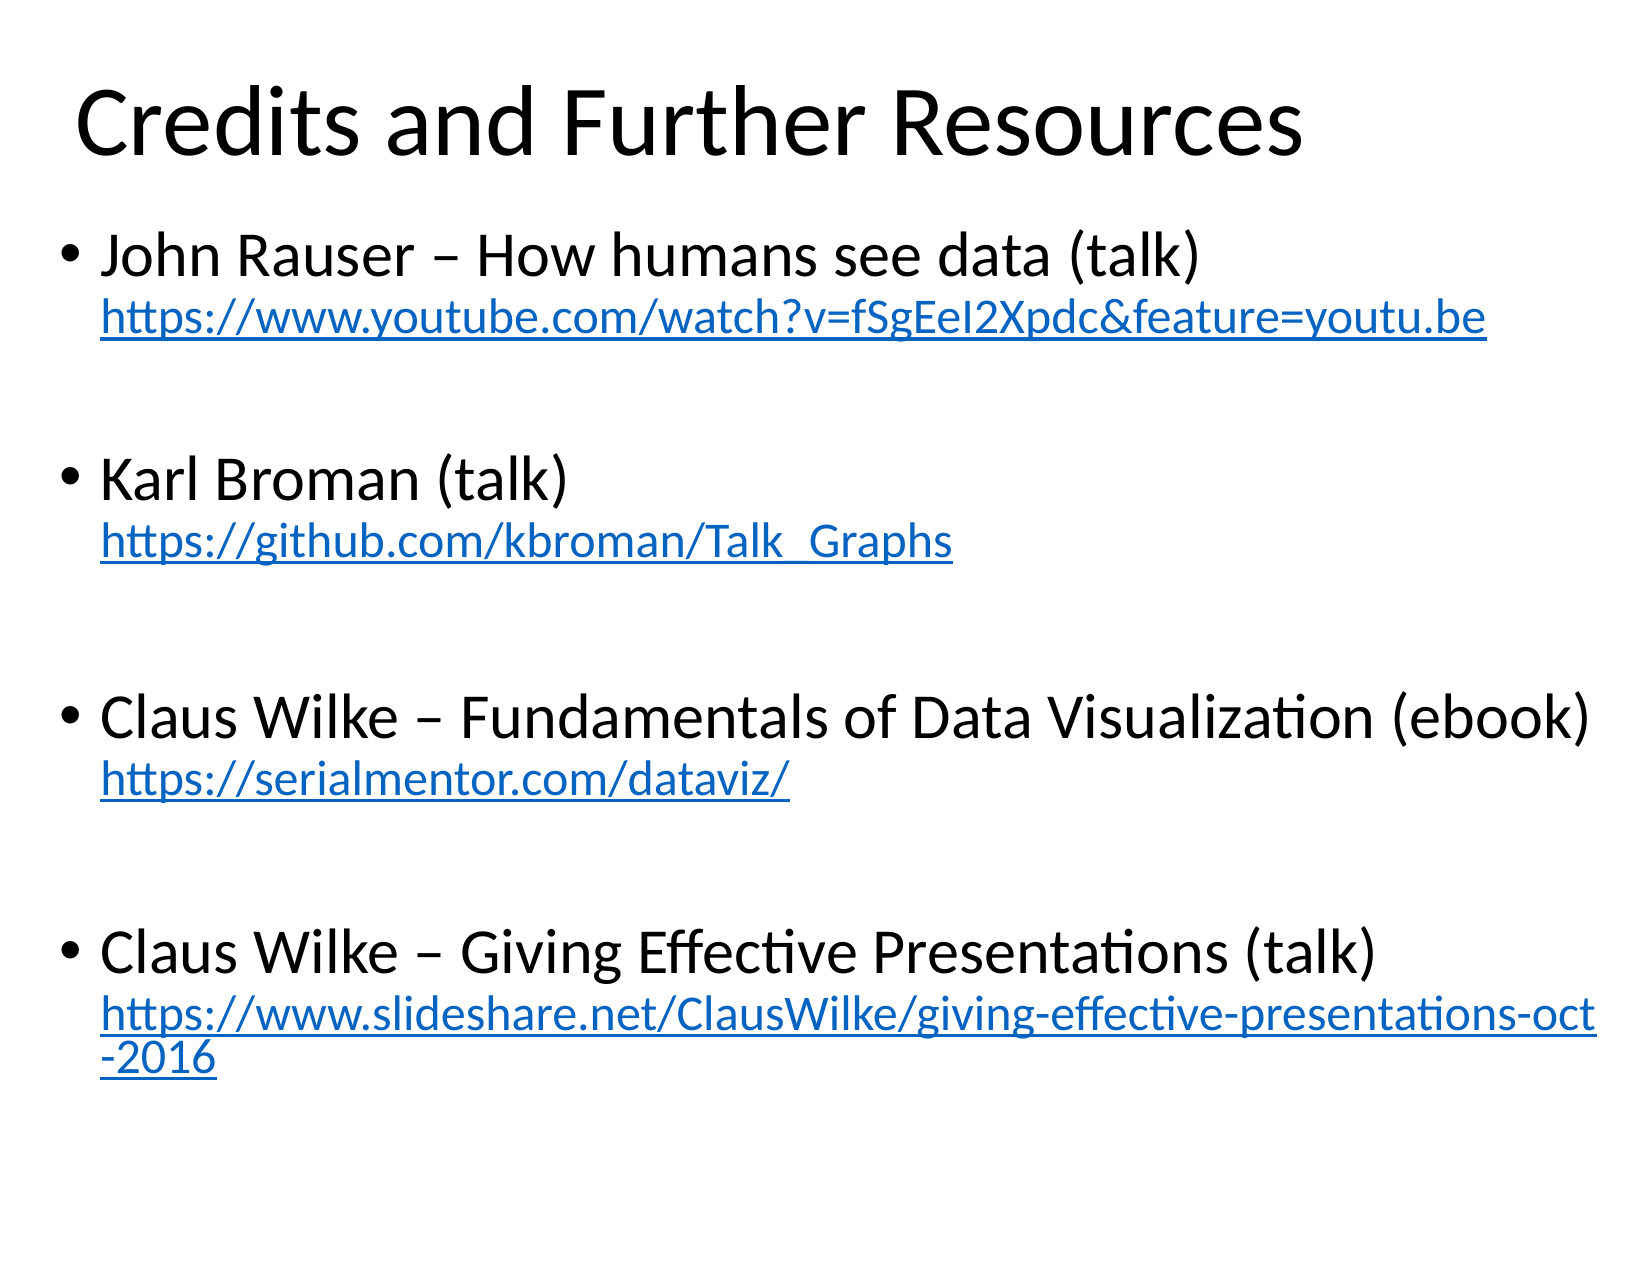

# Credits and Further Resources
John Rauser – How humans see data (talk) https://www.youtube.com/watch?v=fSgEeI2Xpdc&feature=youtu.be

Karl Broman (talk)             https://github.com/kbroman/Talk_Graphs

Claus Wilke – Fundamentals of Data Visualization (ebook) https://serialmentor.com/dataviz/

Claus Wilke – Giving Effective Presentations (talk) https://www.slideshare.net/ClausWilke/giving-effective-presentations-oct-2016